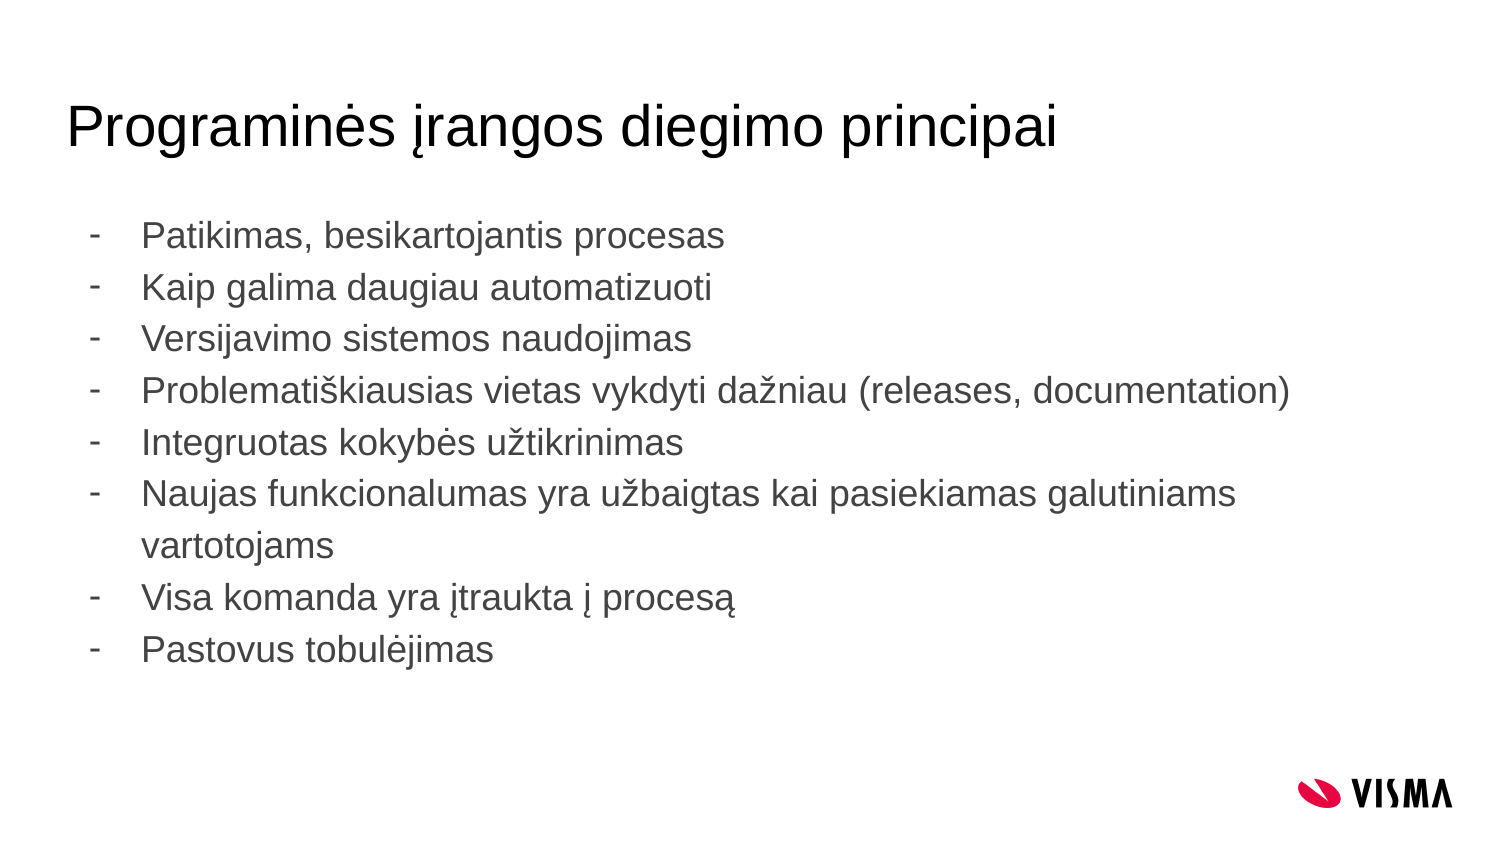

# Programinės įrangos diegimo principai
Patikimas, besikartojantis procesas
Kaip galima daugiau automatizuoti
Versijavimo sistemos naudojimas
Problematiškiausias vietas vykdyti dažniau (releases, documentation)
Integruotas kokybės užtikrinimas
Naujas funkcionalumas yra užbaigtas kai pasiekiamas galutiniams vartotojams
Visa komanda yra įtraukta į procesą
Pastovus tobulėjimas